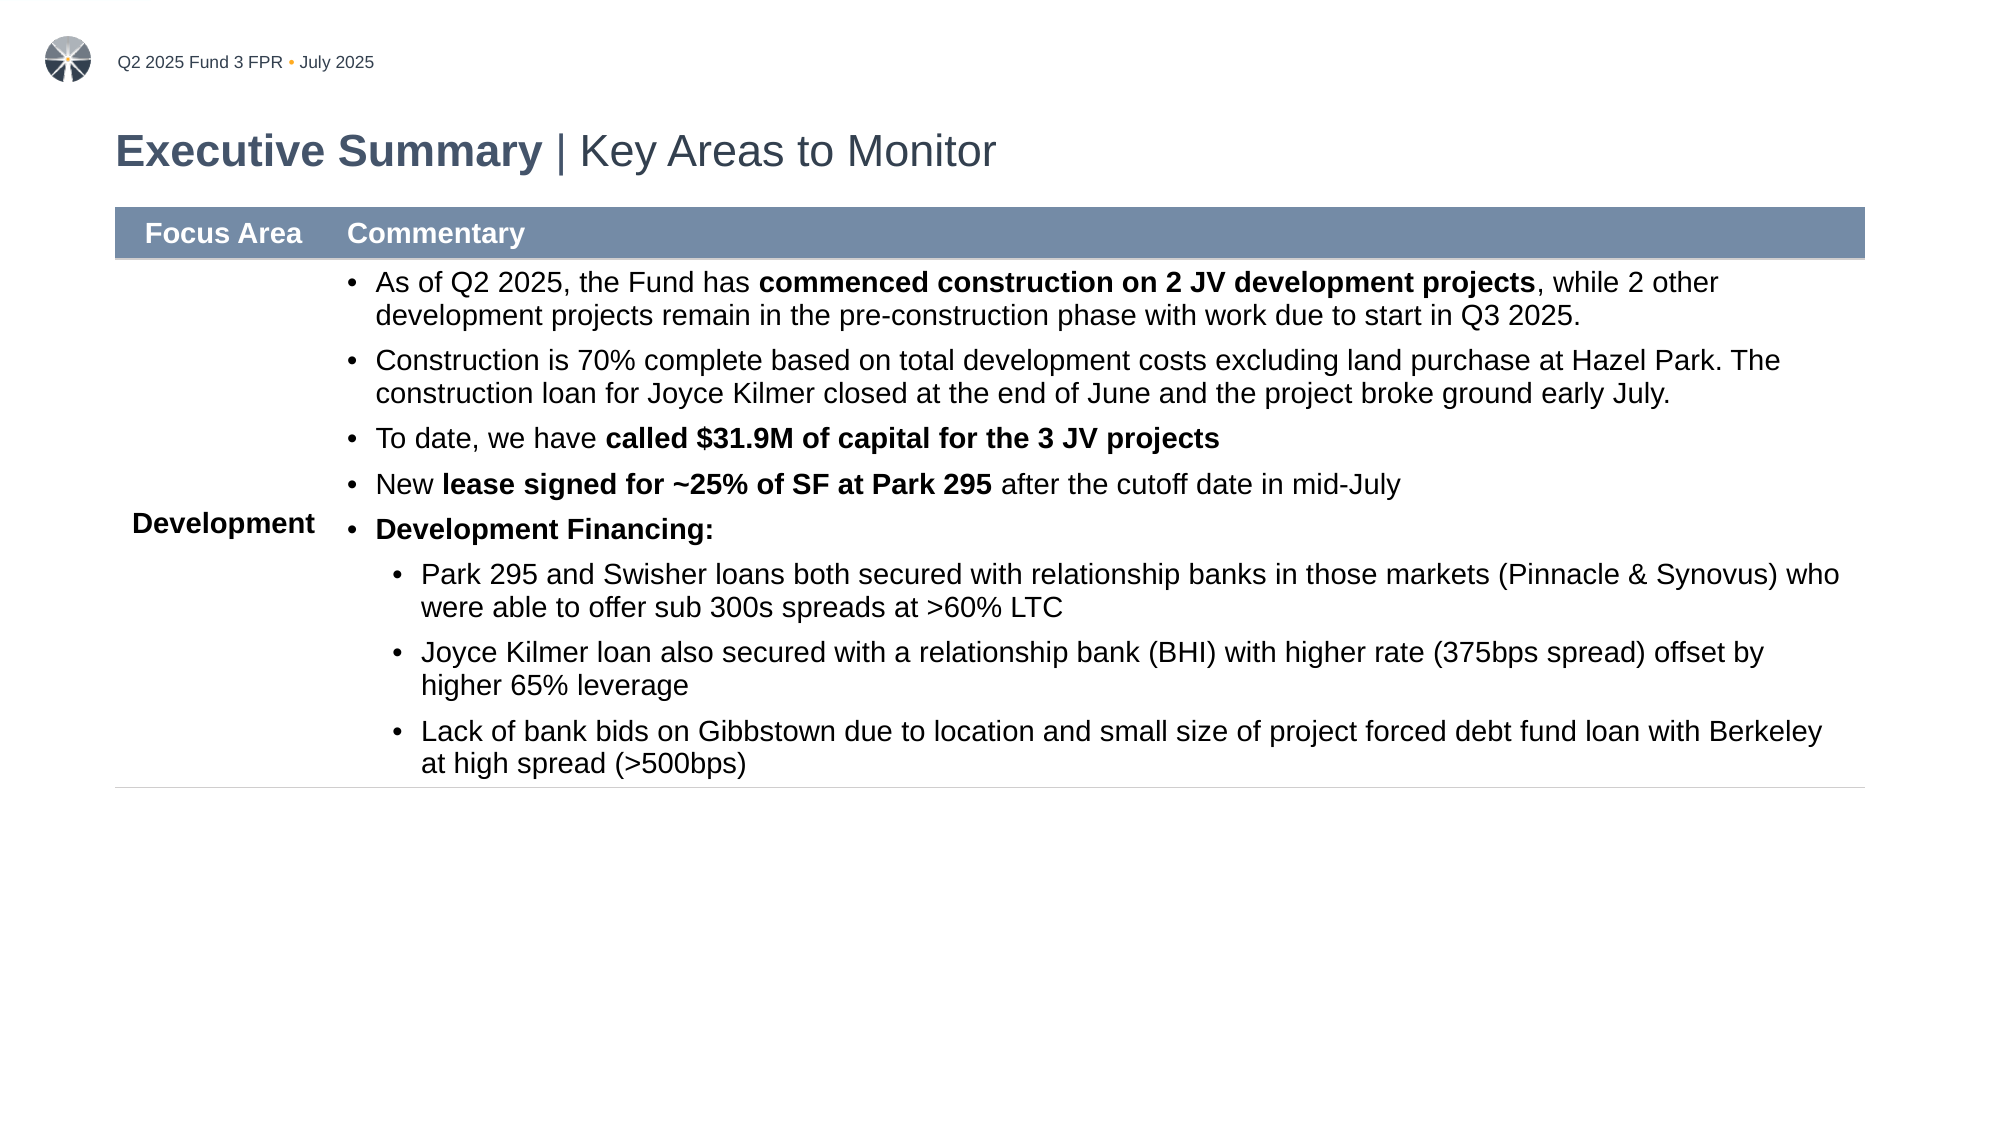

# Executive Summary | Key Areas to Monitor
| Focus Area | Commentary |
| --- | --- |
| Development | As of Q2 2025, the Fund has commenced construction on 2 JV development projects, while 2 other development projects remain in the pre-construction phase with work due to start in Q3 2025. Construction is 70% complete based on total development costs excluding land purchase at Hazel Park. The construction loan for Joyce Kilmer closed at the end of June and the project broke ground early July. To date, we have called $31.9M of capital for the 3 JV projects New lease signed for ~25% of SF at Park 295 after the cutoff date in mid-July Development Financing: Park 295 and Swisher loans both secured with relationship banks in those markets (Pinnacle & Synovus) who were able to offer sub 300s spreads at >60% LTC Joyce Kilmer loan also secured with a relationship bank (BHI) with higher rate (375bps spread) offset by higher 65% leverage Lack of bank bids on Gibbstown due to location and small size of project forced debt fund loan with Berkeley at high spread (>500bps) |